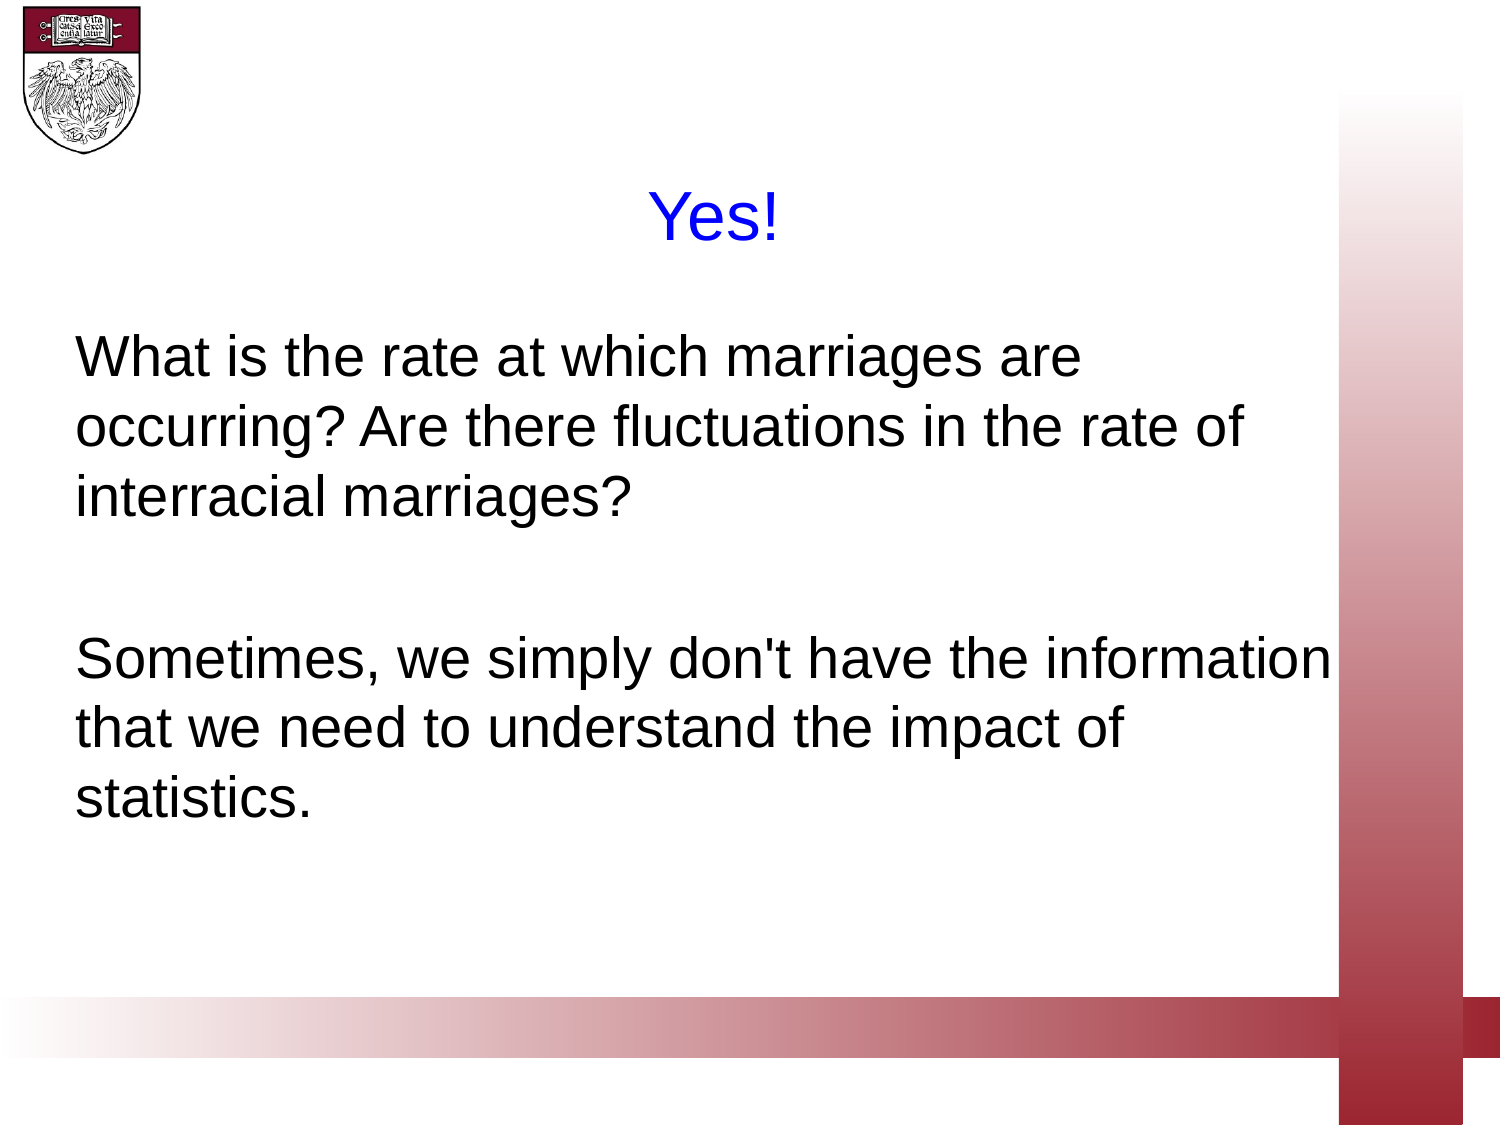

Yes!
What is the rate at which marriages are occurring? Are there fluctuations in the rate of interracial marriages?

Sometimes, we simply don't have the information that we need to understand the impact of statistics.